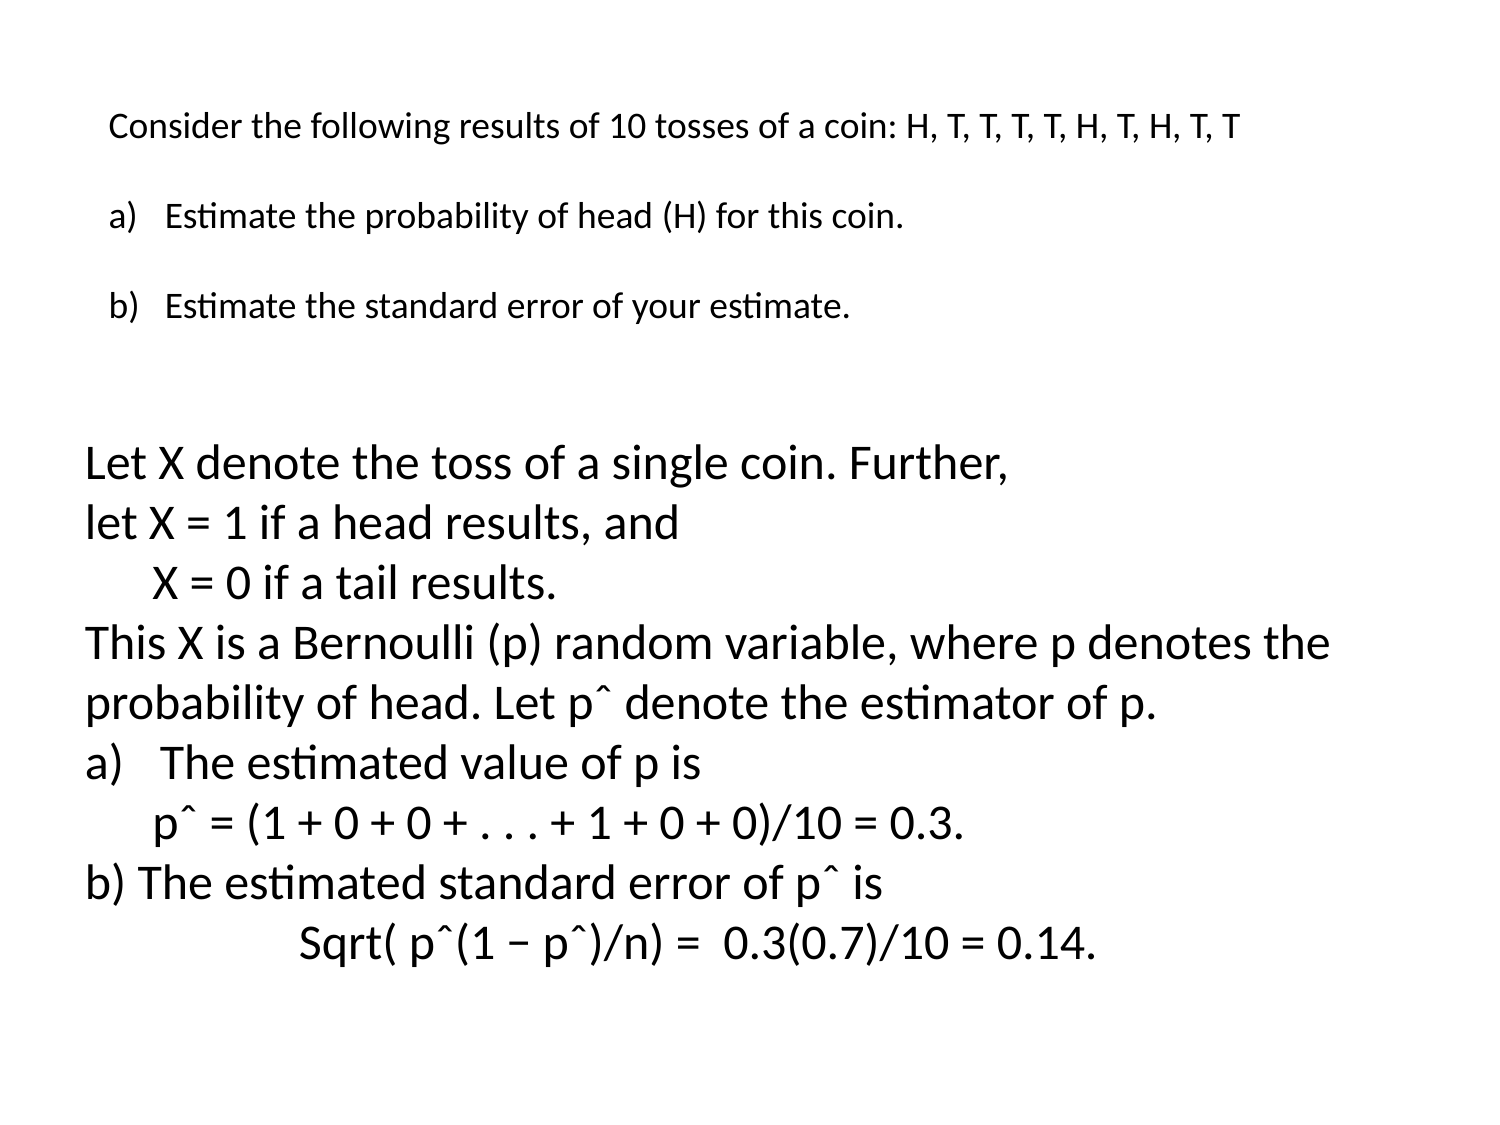

Consider the following results of 10 tosses of a coin: H, T, T, T, T, H, T, H, T, T

Estimate the probability of head (H) for this coin.

Estimate the standard error of your estimate.

Let X denote the toss of a single coin. Further,
let X = 1 if a head results, and
      X = 0 if a tail results.
This X is a Bernoulli (p) random variable, where p denotes the probability of head. Let pˆ denote the estimator of p.
The estimated value of p is
      pˆ = (1 + 0 + 0 + . . . + 1 + 0 + 0)/10 = 0.3.
b) The estimated standard error of pˆ is
                   Sqrt( pˆ(1 − pˆ)/n) =  0.3(0.7)/10 = 0.14.